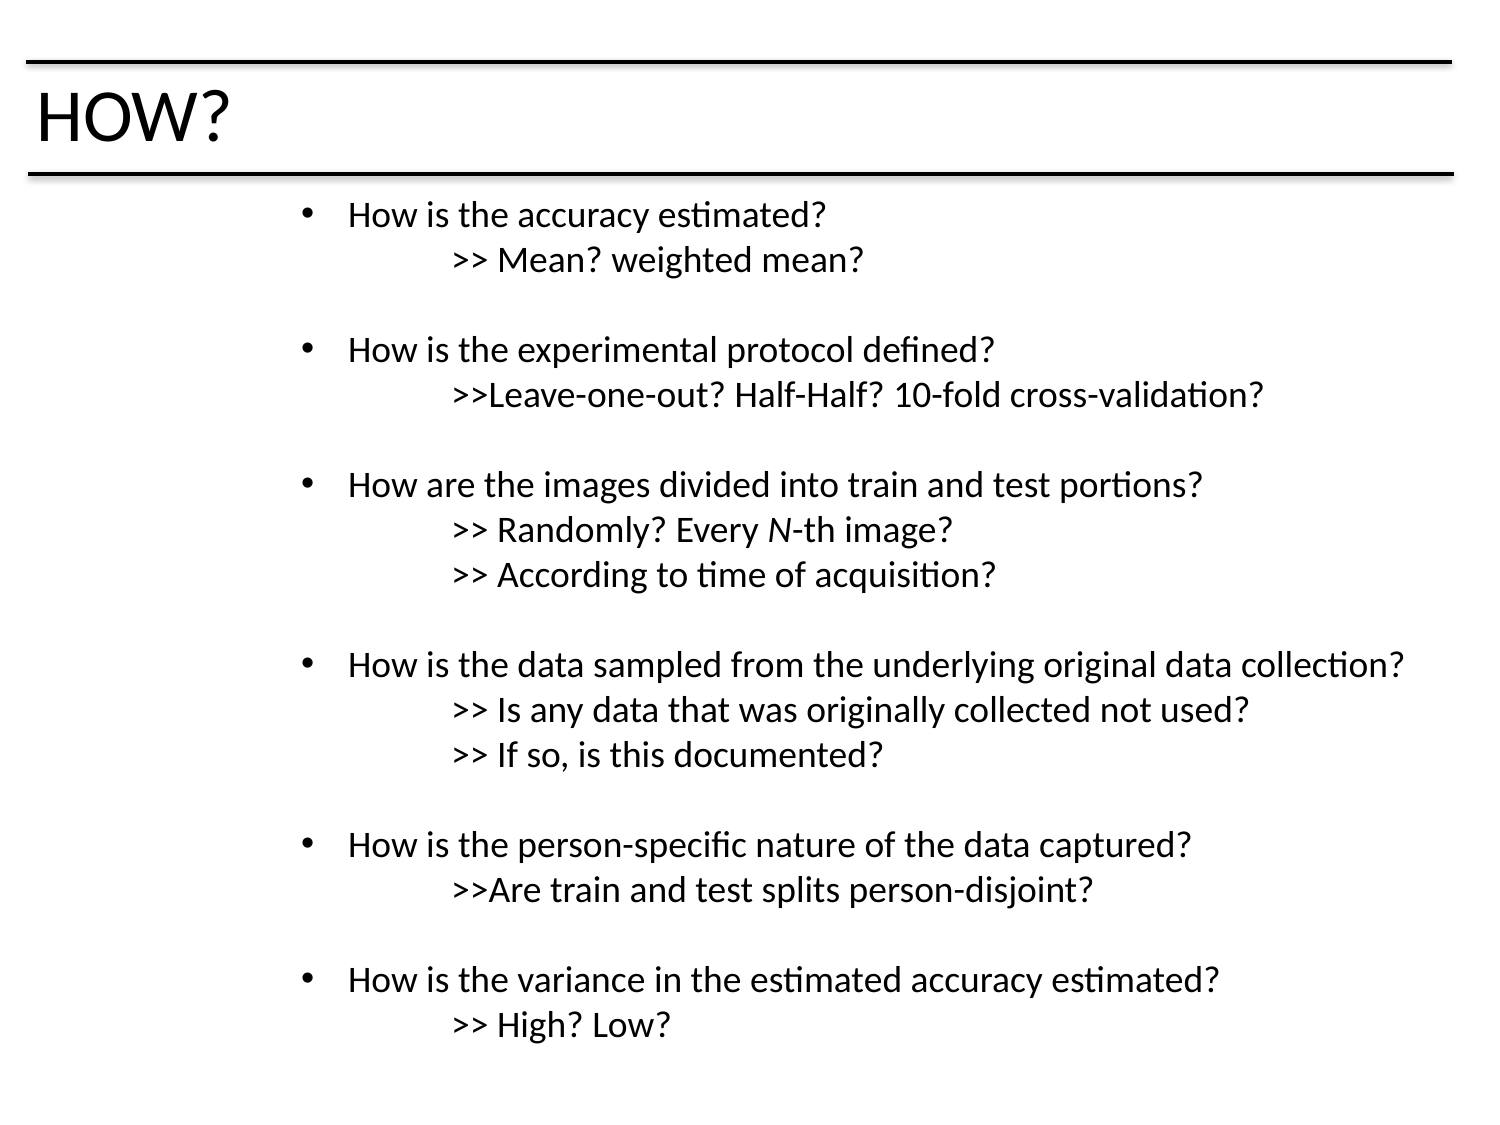

How is the accuracy estimated?
	>> Mean? weighted mean?

How is the experimental protocol defined?
>>Leave-one-out? Half-Half? 10-fold cross-validation?

How are the images divided into train and test portions?
>> Randomly? Every N-th image?
>> According to time of acquisition?

How is the data sampled from the underlying original data collection?
>> Is any data that was originally collected not used?
>> If so, is this documented?

How is the person-specific nature of the data captured?
>>Are train and test splits person-disjoint?

How is the variance in the estimated accuracy estimated?
>> High? Low?
HOW?